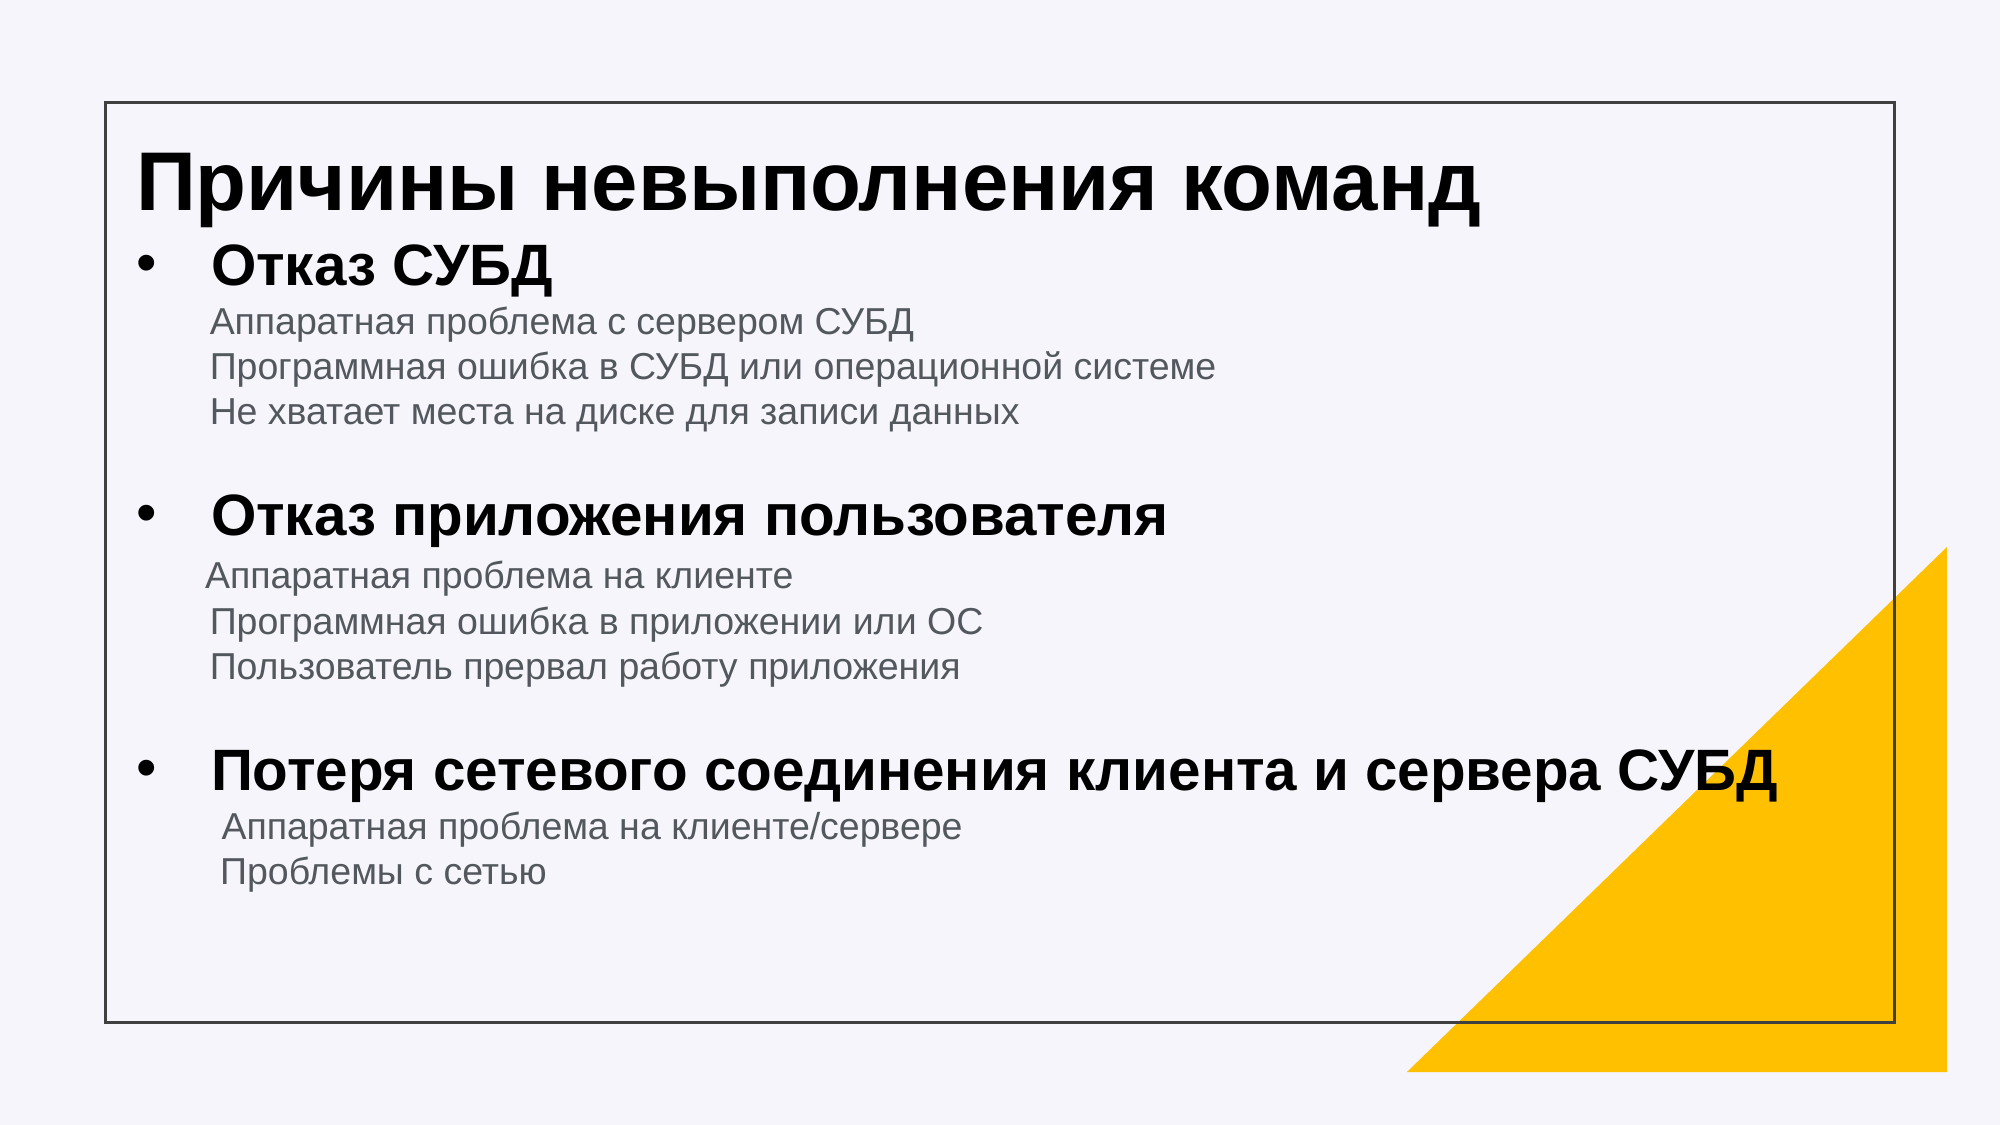

Причины невыполнения команд
Отказ СУБД
       Аппаратная проблема с сервером СУБД
       Программная ошибка в СУБД или операционной системе
       Не хватает места на диске для записи данных

Отказ приложения пользователя
      Аппаратная проблема на клиенте
       Программная ошибка в приложении или ОС
       Пользователь прервал работу приложения

Потеря сетевого соединения клиента и сервера СУБД
 Аппаратная проблема на клиенте/сервере
        Проблемы с сетью